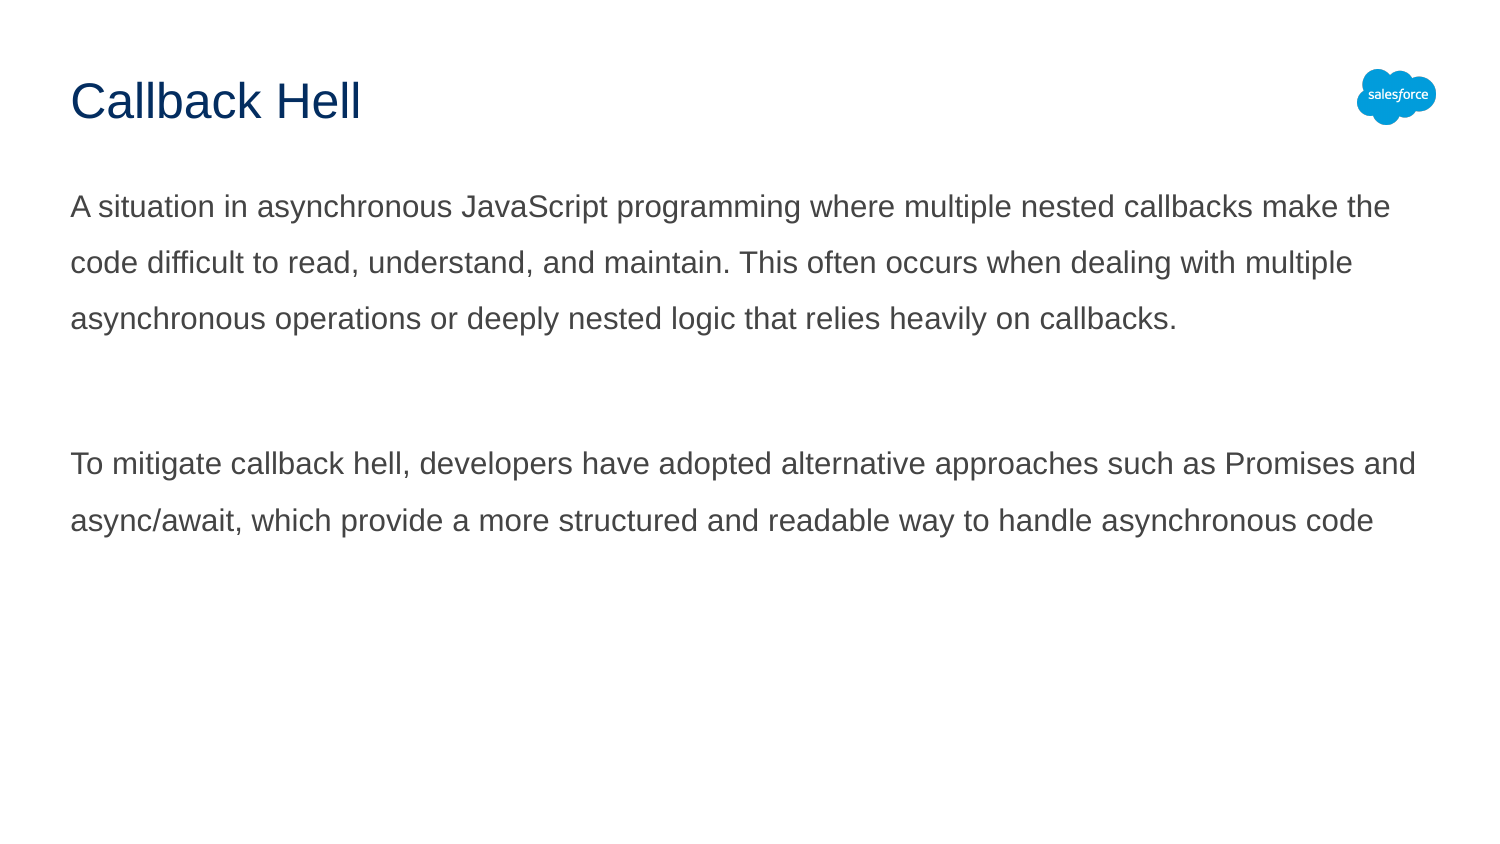

# Callback Hell
A situation in asynchronous JavaScript programming where multiple nested callbacks make the code difficult to read, understand, and maintain. This often occurs when dealing with multiple asynchronous operations or deeply nested logic that relies heavily on callbacks.

To mitigate callback hell, developers have adopted alternative approaches such as Promises and async/await, which provide a more structured and readable way to handle asynchronous code